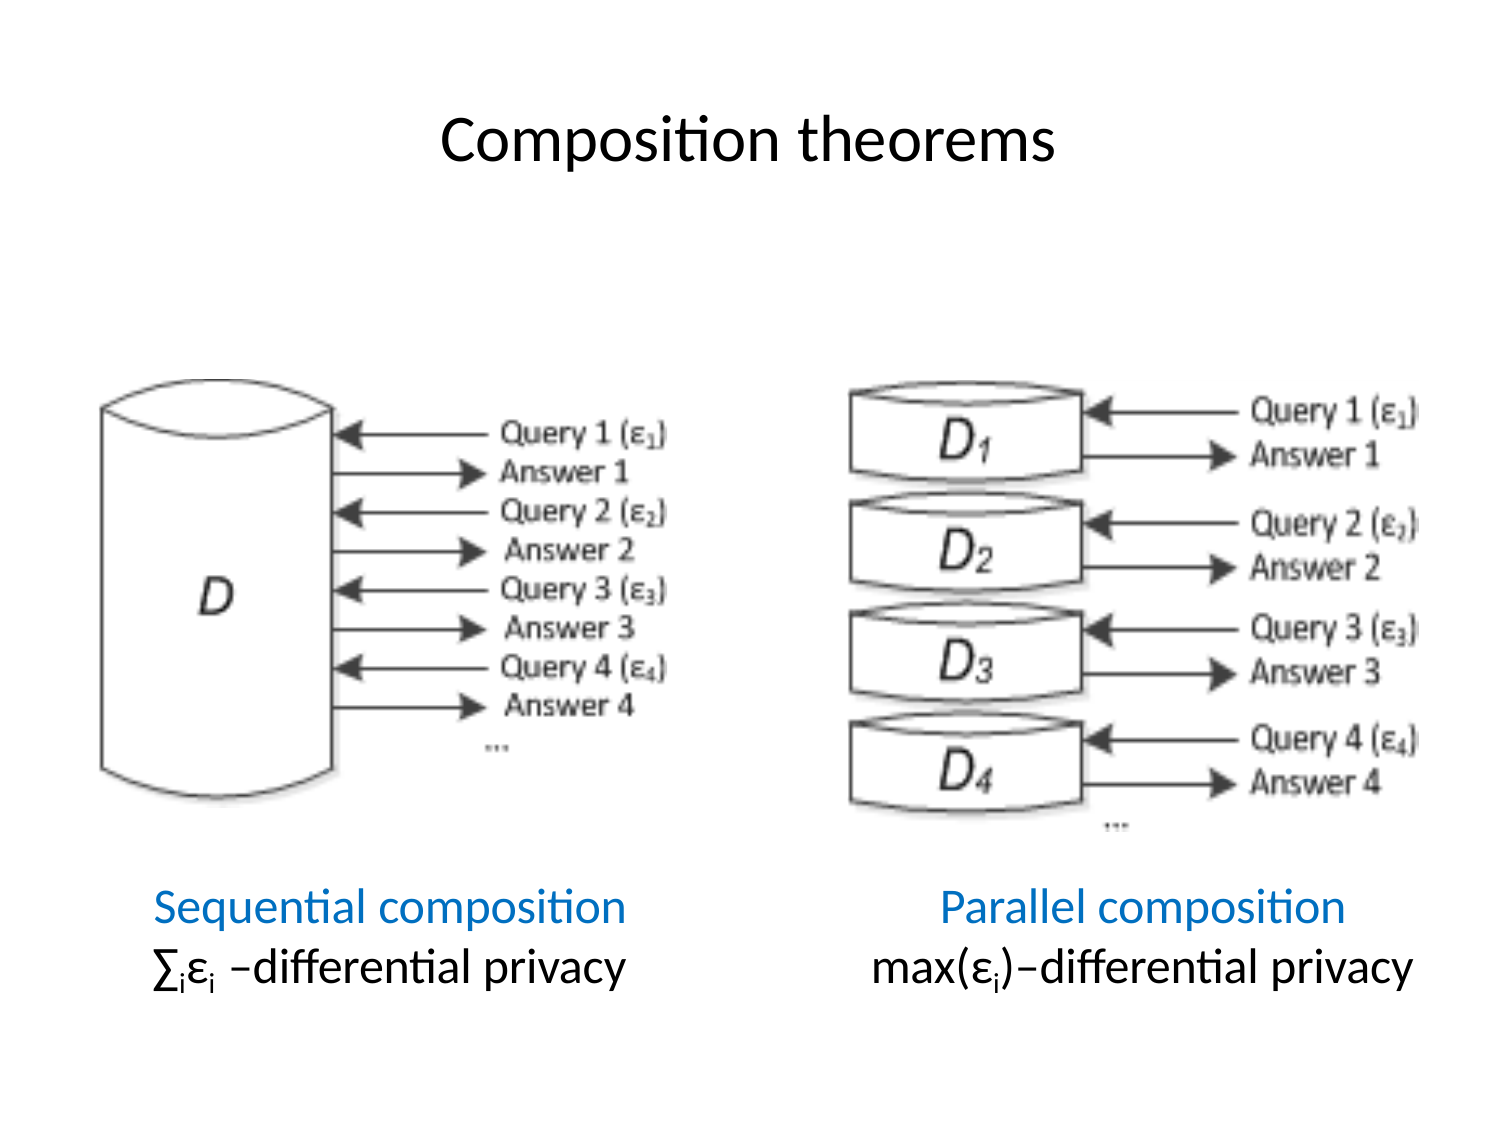

# Composition theorems

Sequential composition
∑iεi  –differential privacy
Parallel composition  max(εi)–differential privacy